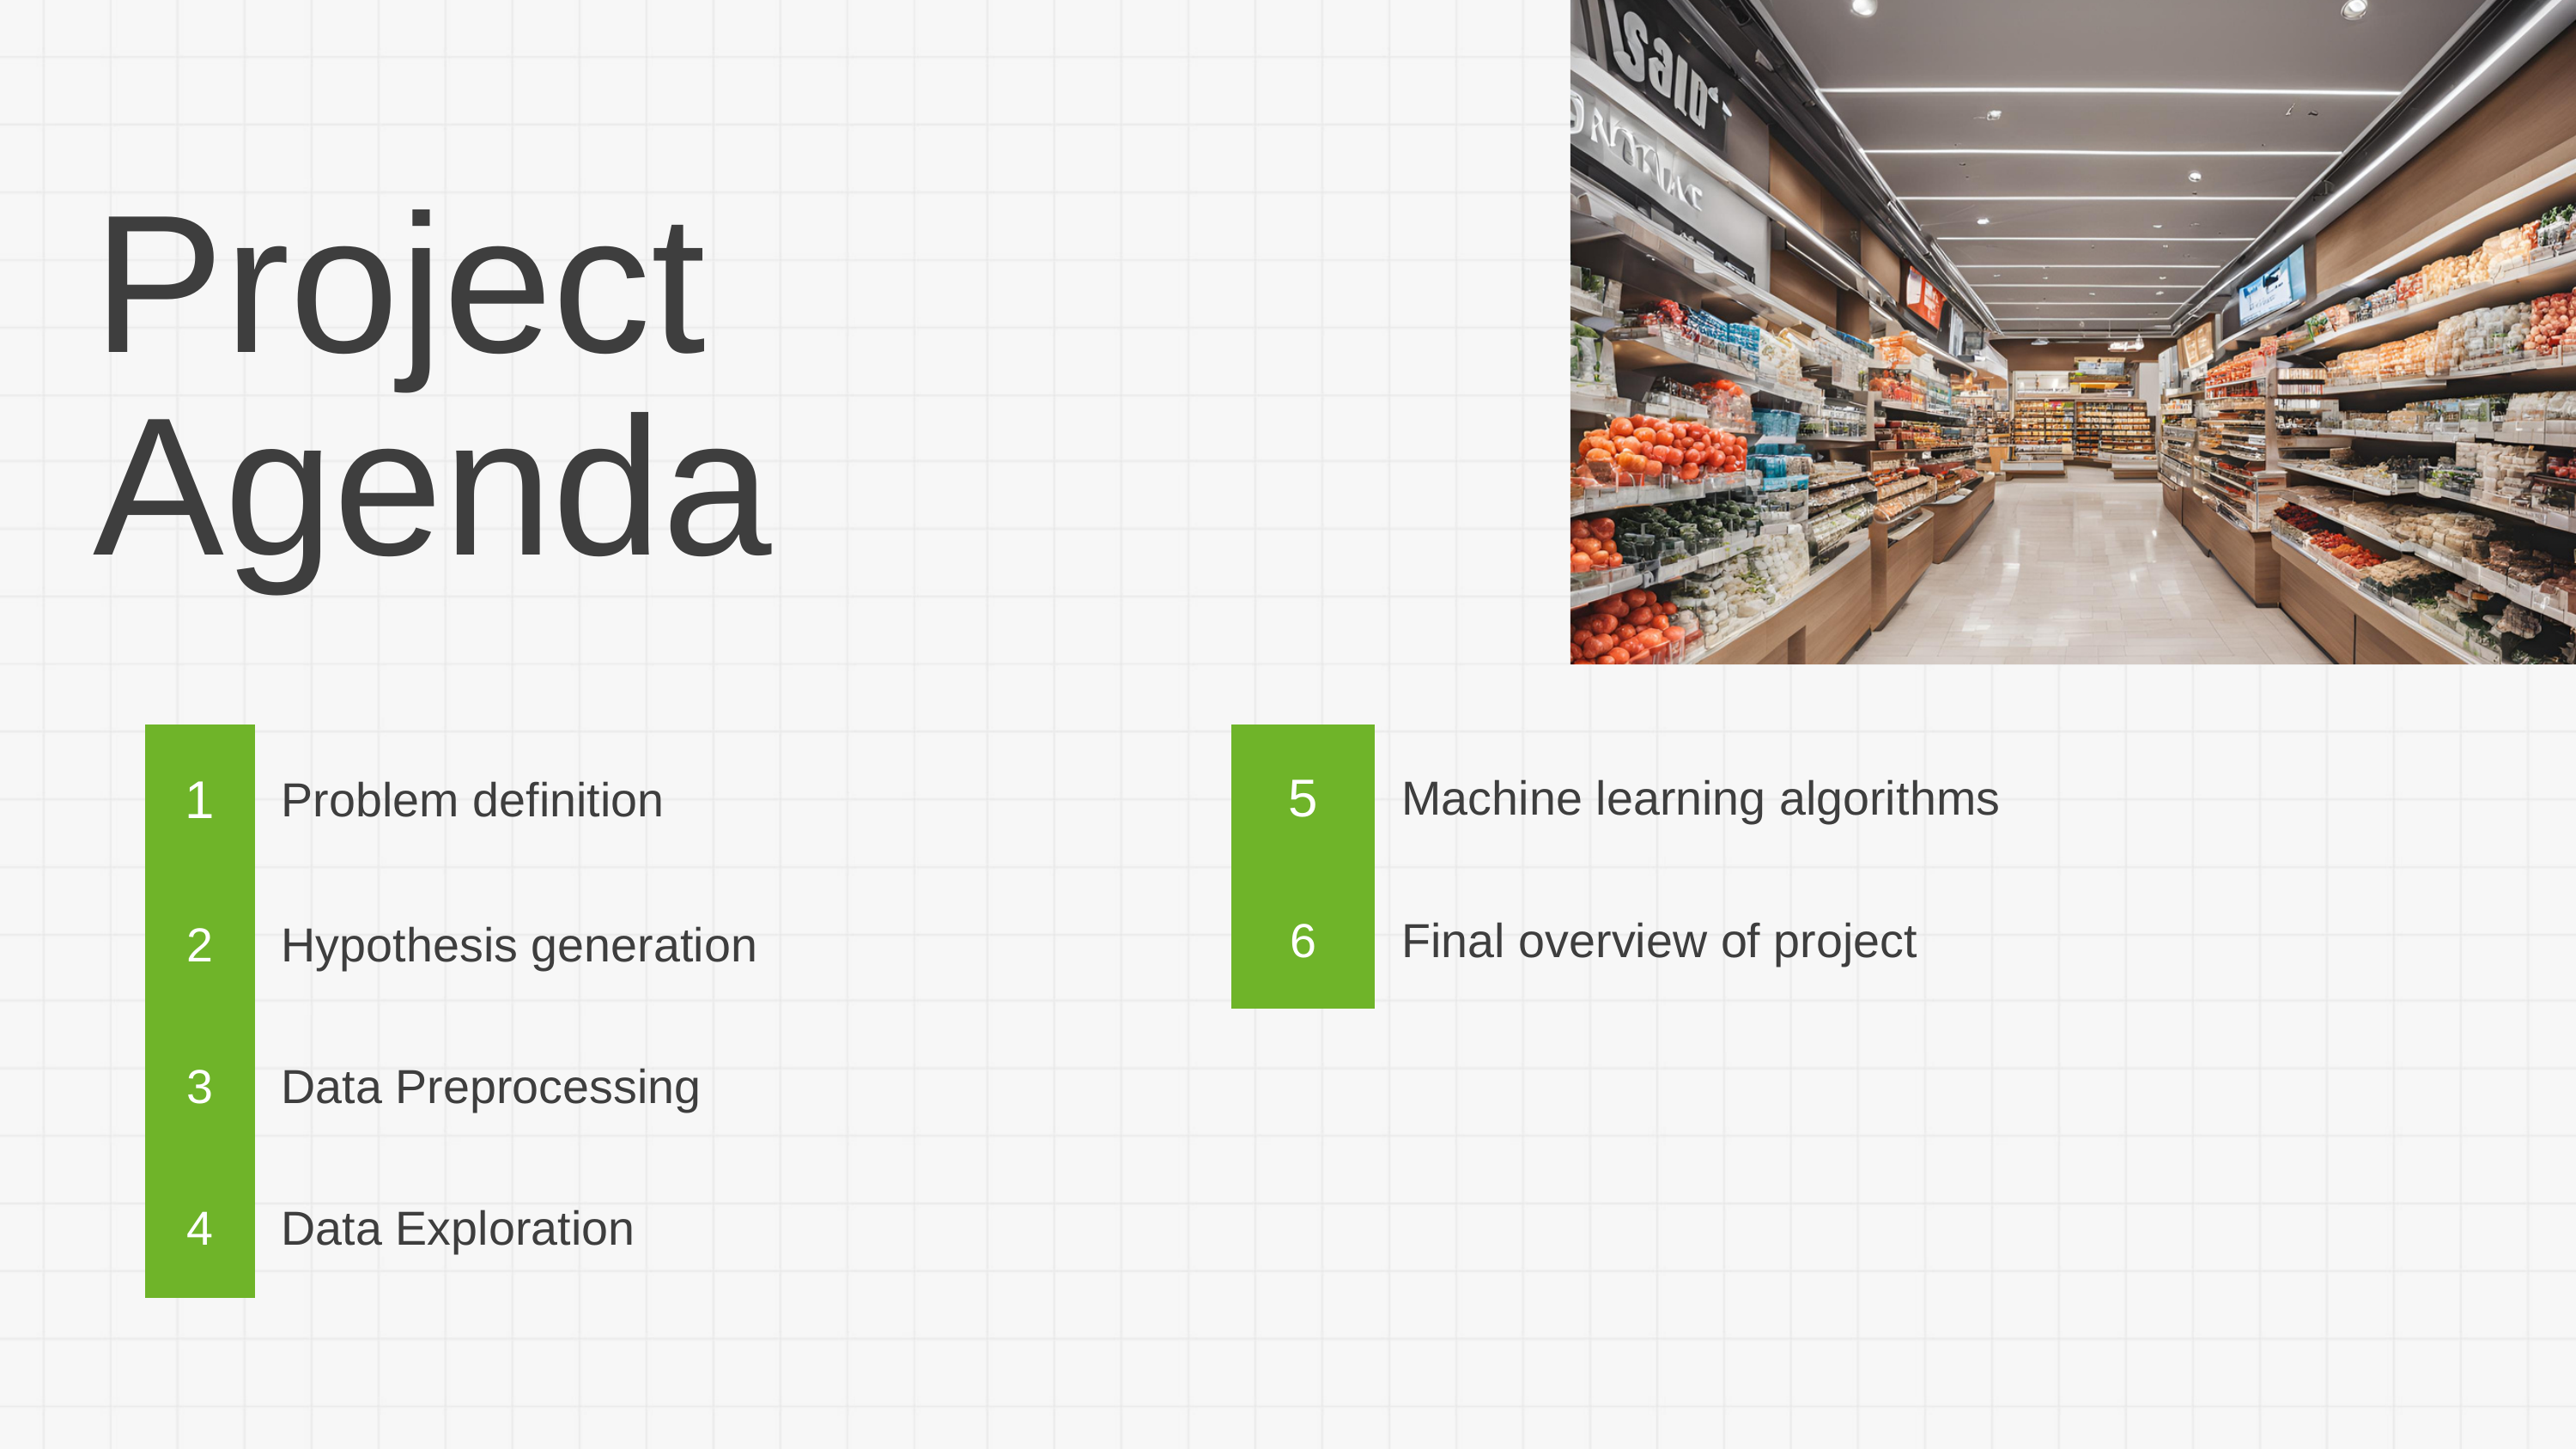

Project Agenda
| 1 | Problem definition |
| --- | --- |
| 2 | Hypothesis generation |
| 3 | Data Preprocessing |
| 4 | Data Exploration |
| 5 | Machine learning algorithms |
| --- | --- |
| 6 | Final overview of project |